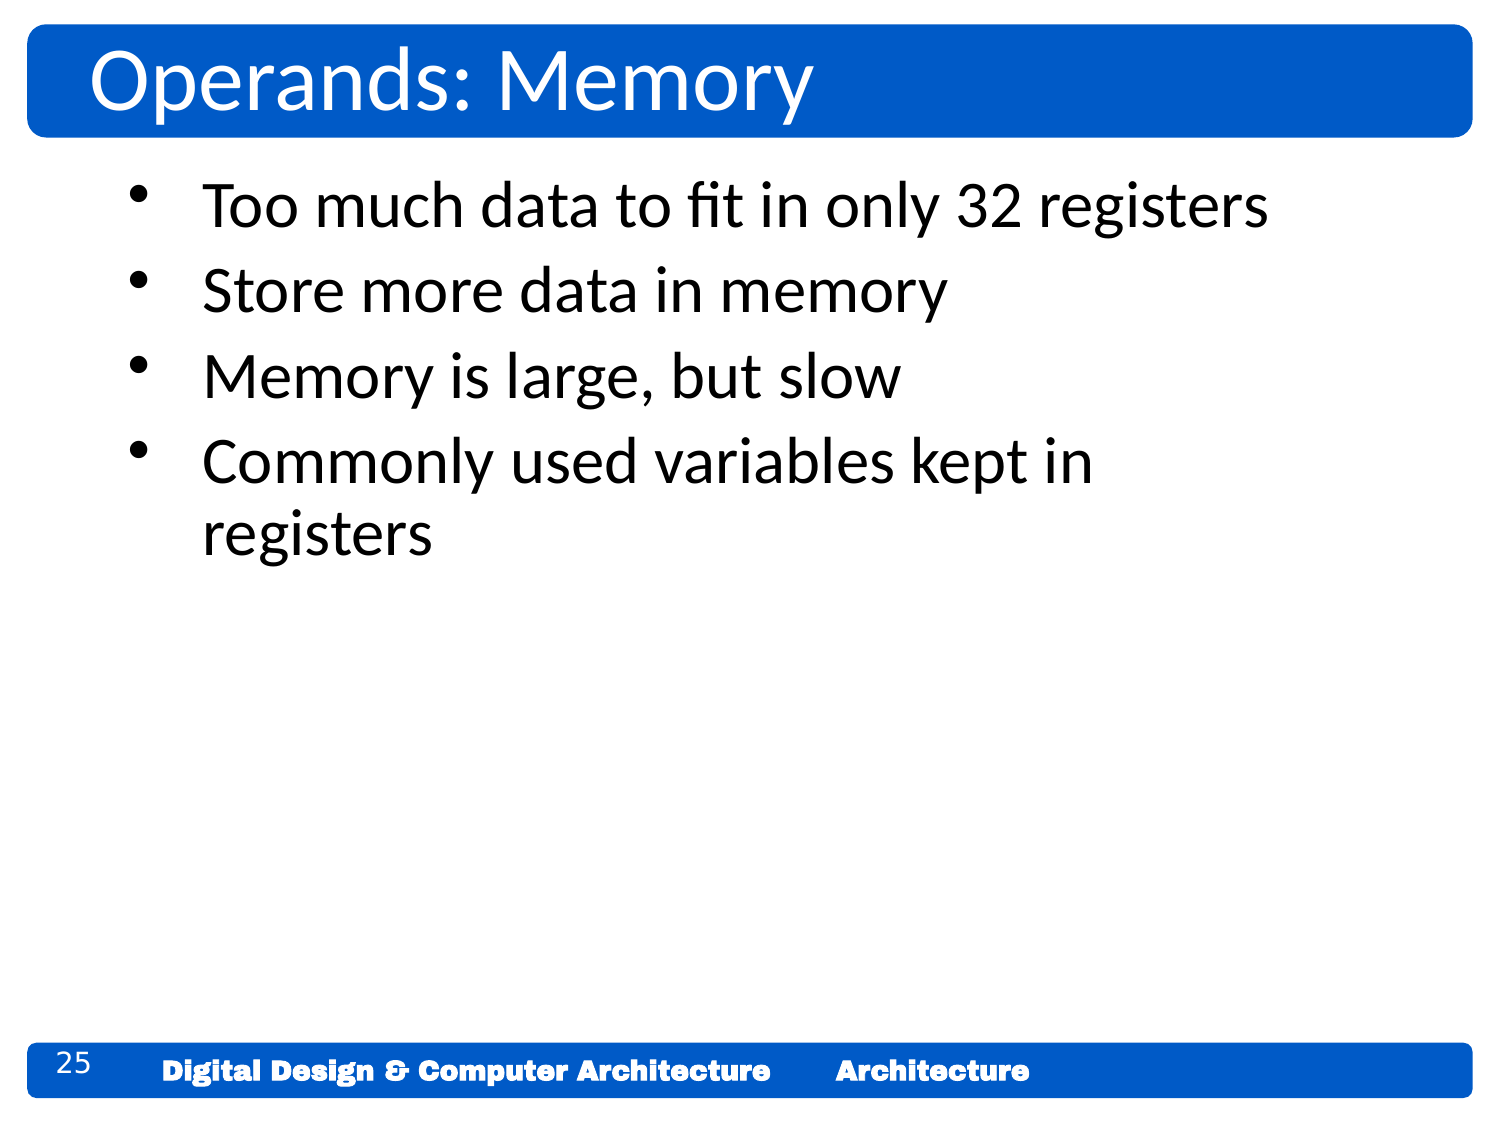

Operands: Memory
Too much data to fit in only 32 registers
Store more data in memory
Memory is large, but slow
Commonly used variables kept in registers
25